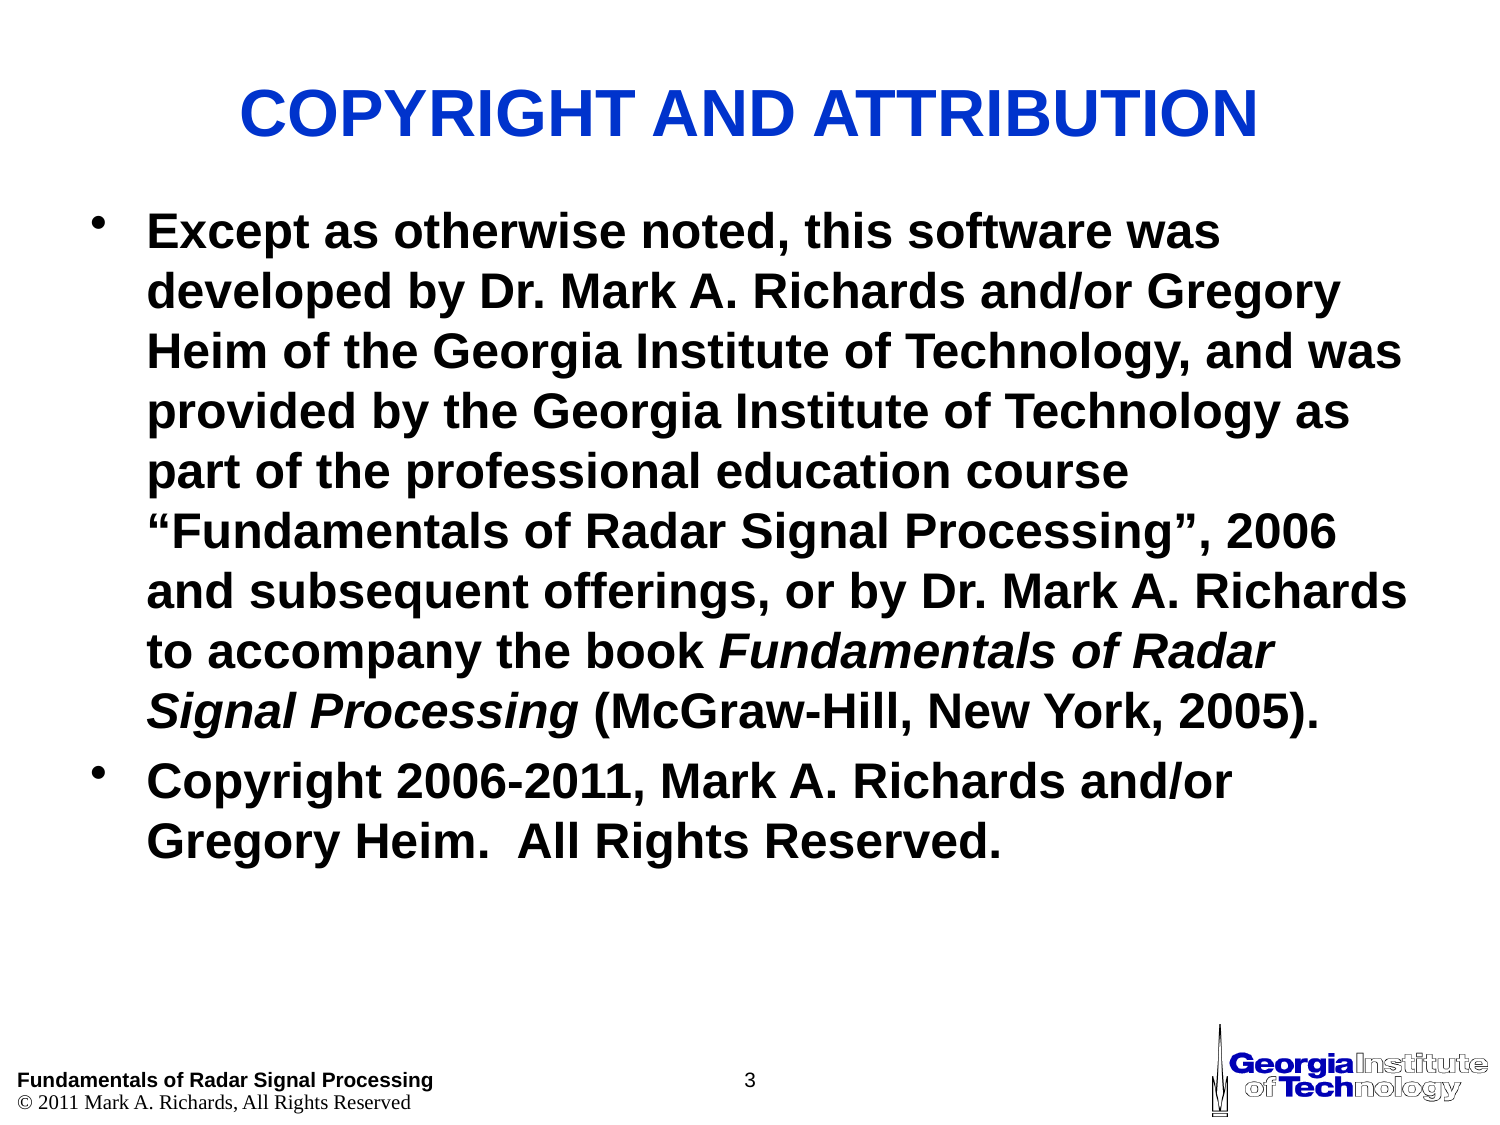

# COPYRIGHT AND ATTRIBUTION
Except as otherwise noted, this software was developed by Dr. Mark A. Richards and/or Gregory Heim of the Georgia Institute of Technology, and was provided by the Georgia Institute of Technology as part of the professional education course “Fundamentals of Radar Signal Processing”, 2006 and subsequent offerings, or by Dr. Mark A. Richards to accompany the book Fundamentals of Radar Signal Processing (McGraw-Hill, New York, 2005).
Copyright 2006-2011, Mark A. Richards and/or Gregory Heim.  All Rights Reserved.
3